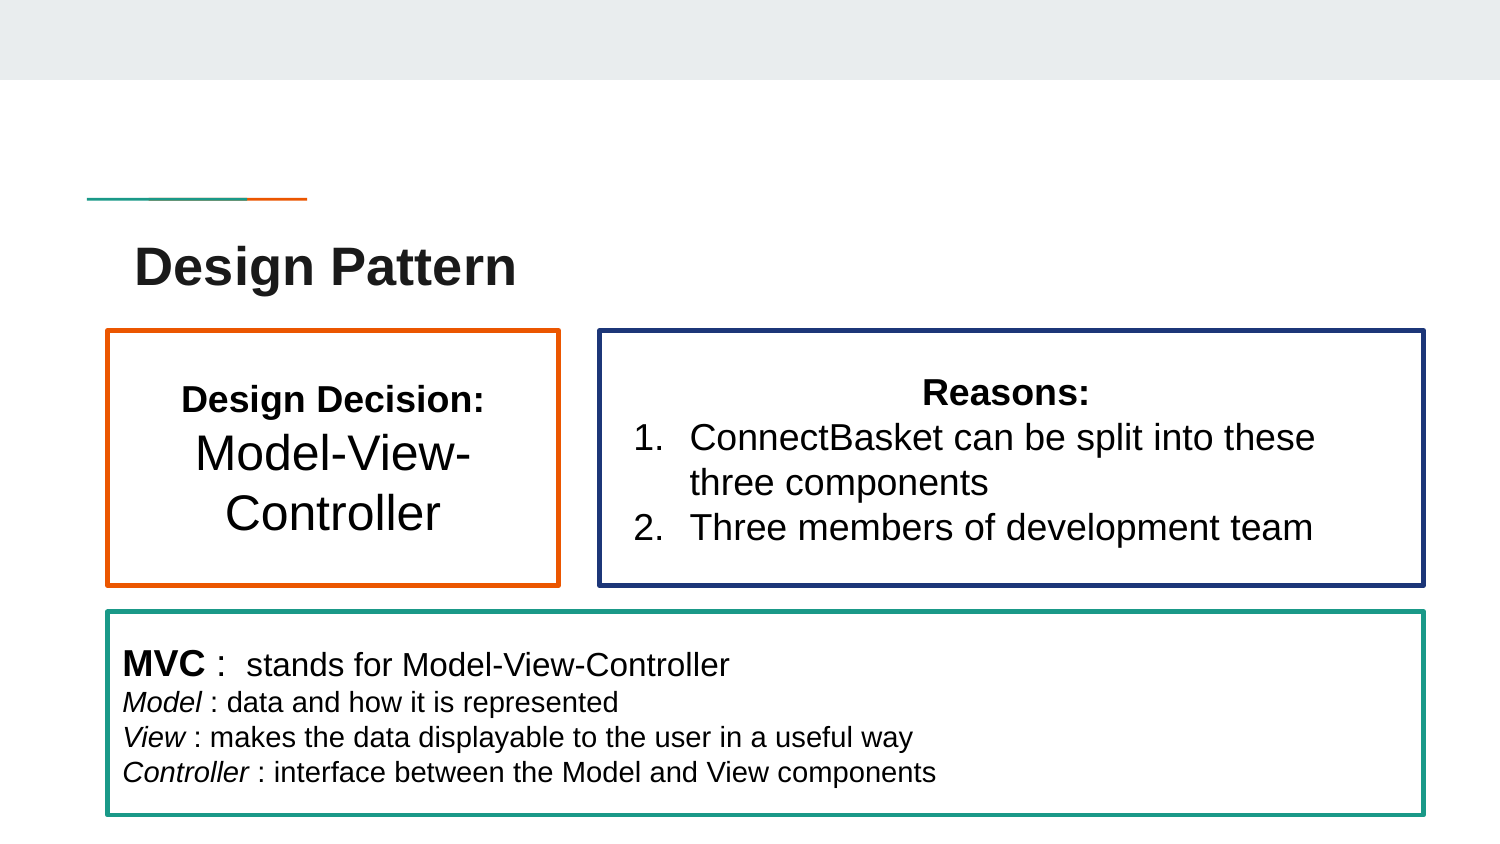

# Design Pattern
Design Decision: Model-View-
Controller
Reasons:
ConnectBasket can be split into these three components
Three members of development team
MVC :  stands for Model-View-Controller
Model : data and how it is represented
View : makes the data displayable to the user in a useful way
Controller : interface between the Model and View components